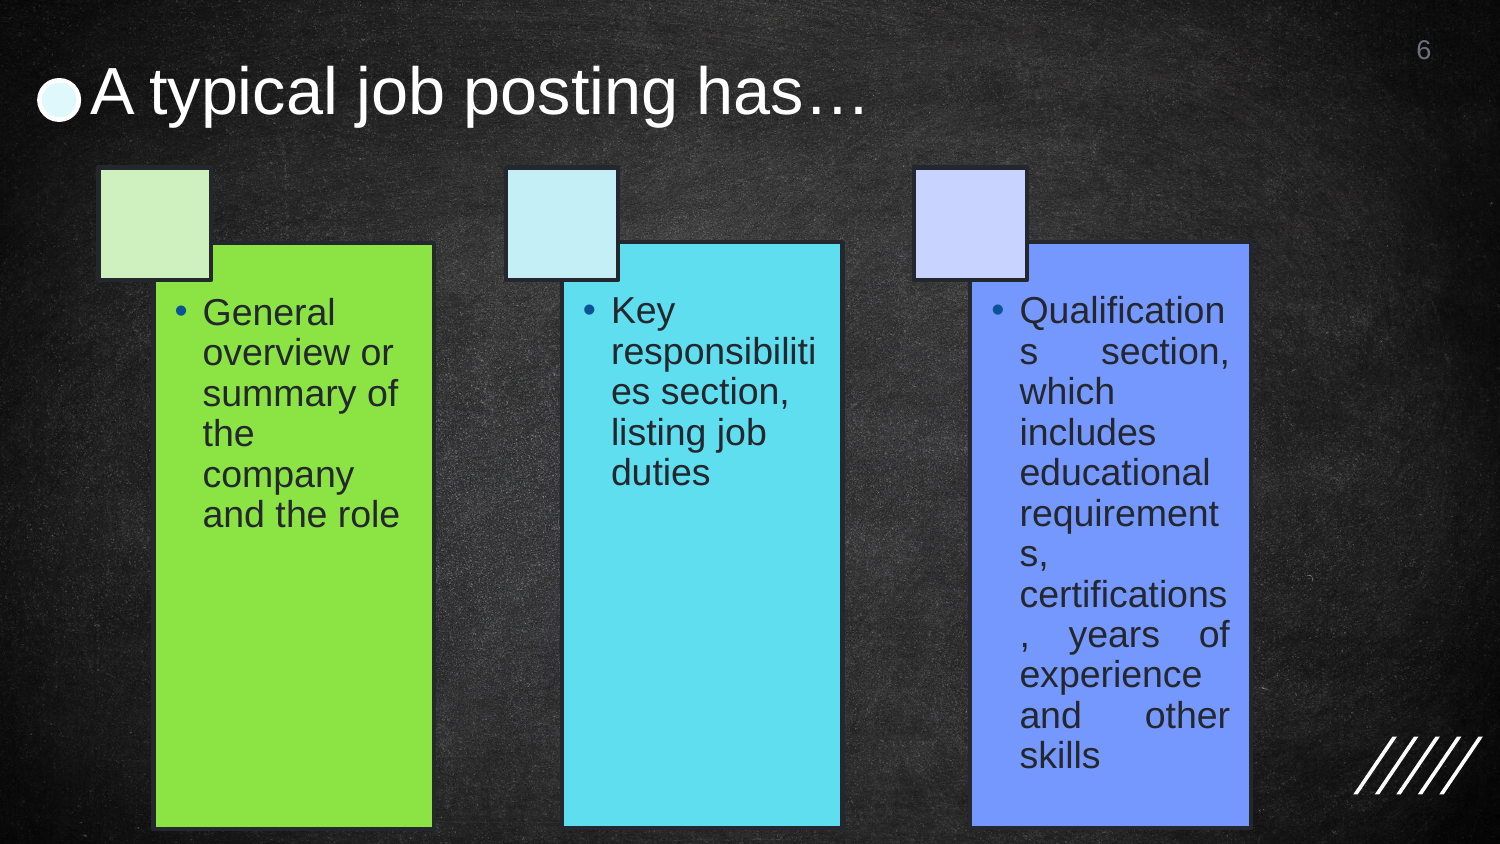

6
# A typical job posting has…

General overview or summary of the company and the role

Key responsibilities section, listing job duties

Qualifications section, which includes educational requirements, certifications, years of experience and other skills